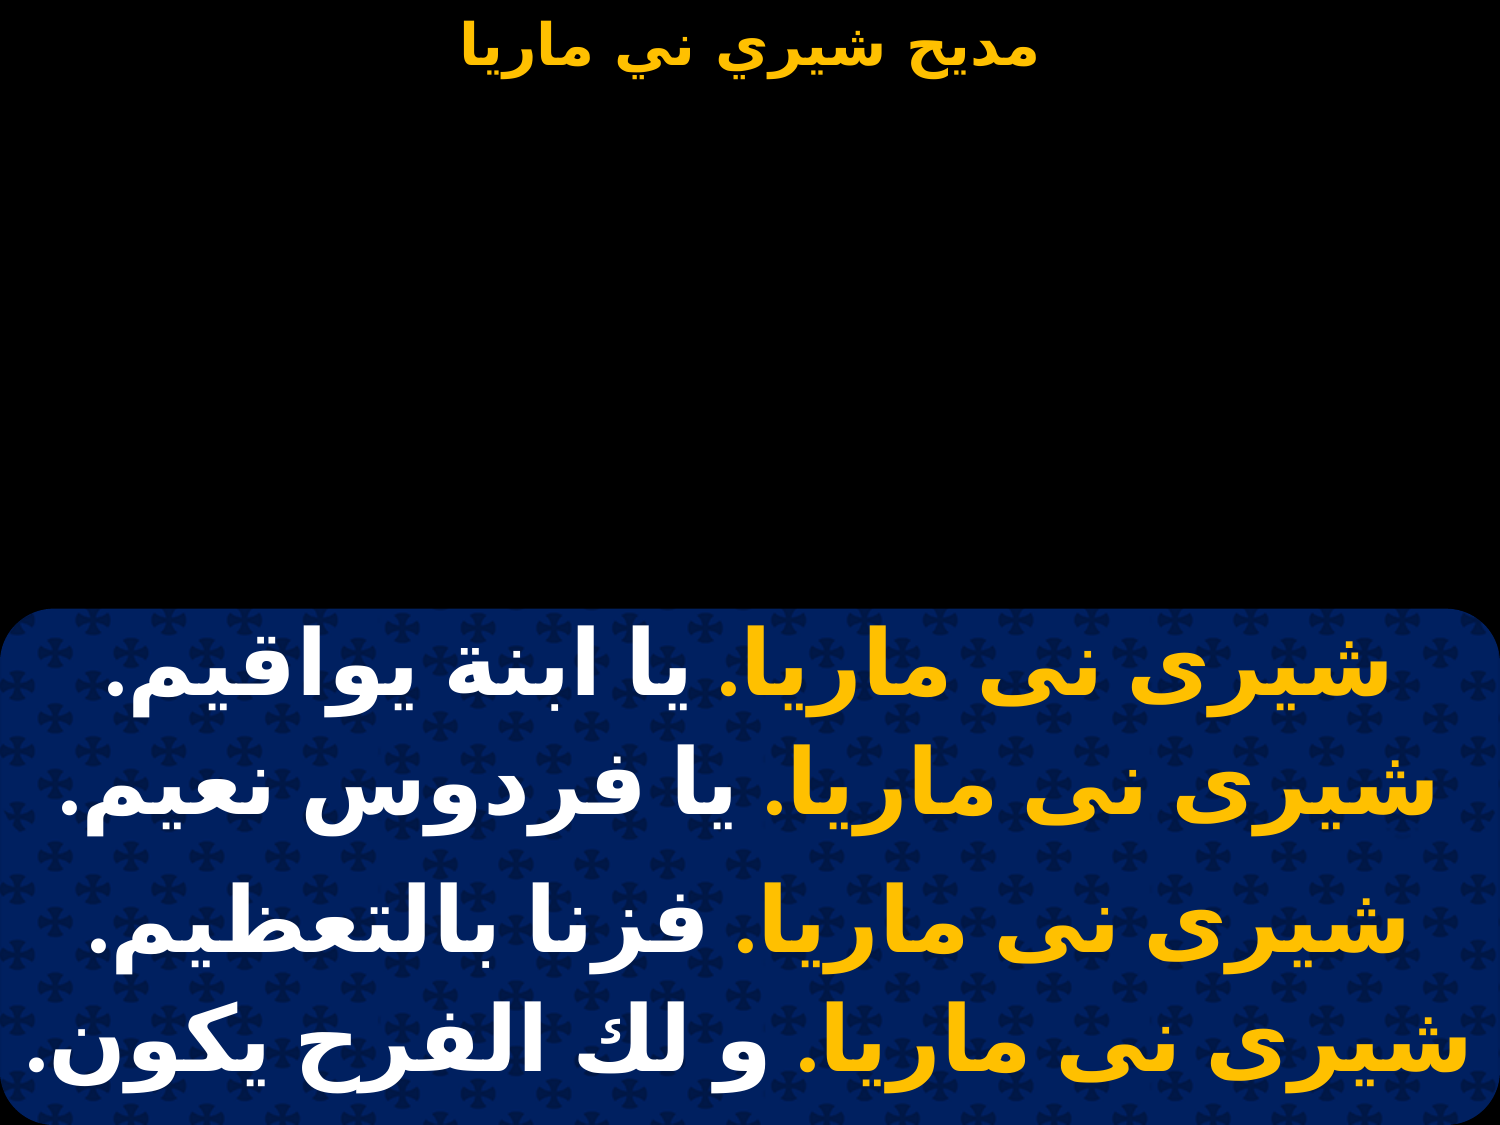

#
| شيرى نى ماريا. يا ابنة يواقيم. |
| --- |
| شيرى نى ماريا. يا فردوس نعيم. |
|  |
| شيرى نى ماريا. فزنا بالتعظيم. |
| شيرى نى ماريا. و لك الفرح يكون. |